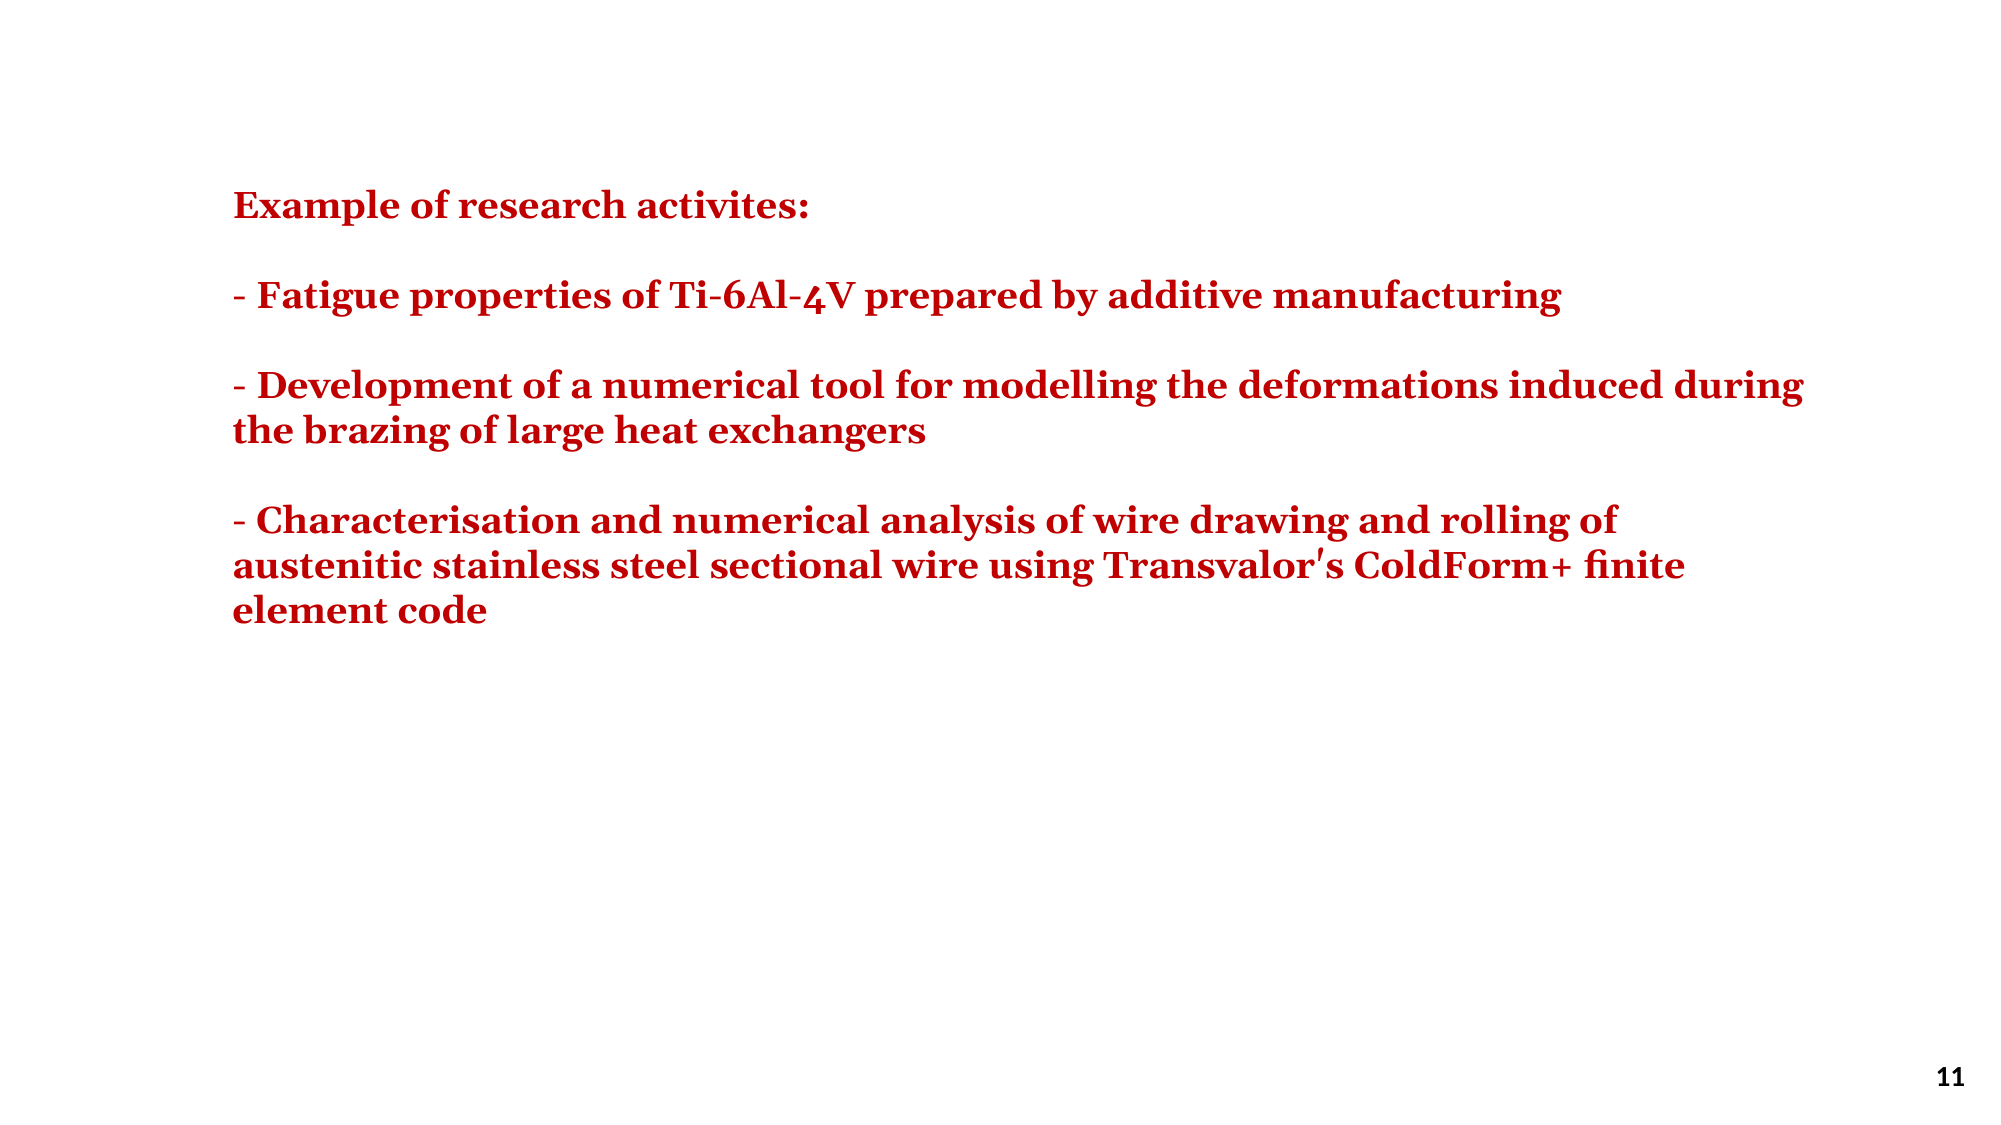

Example of research activites:

- Fatigue properties of Ti-6Al-4V prepared by additive manufacturing

- Development of a numerical tool for modelling the deformations induced during the brazing of large heat exchangers

- Characterisation and numerical analysis of wire drawing and rolling of austenitic stainless steel sectional wire using Transvalor's ColdForm+ finite element code
11